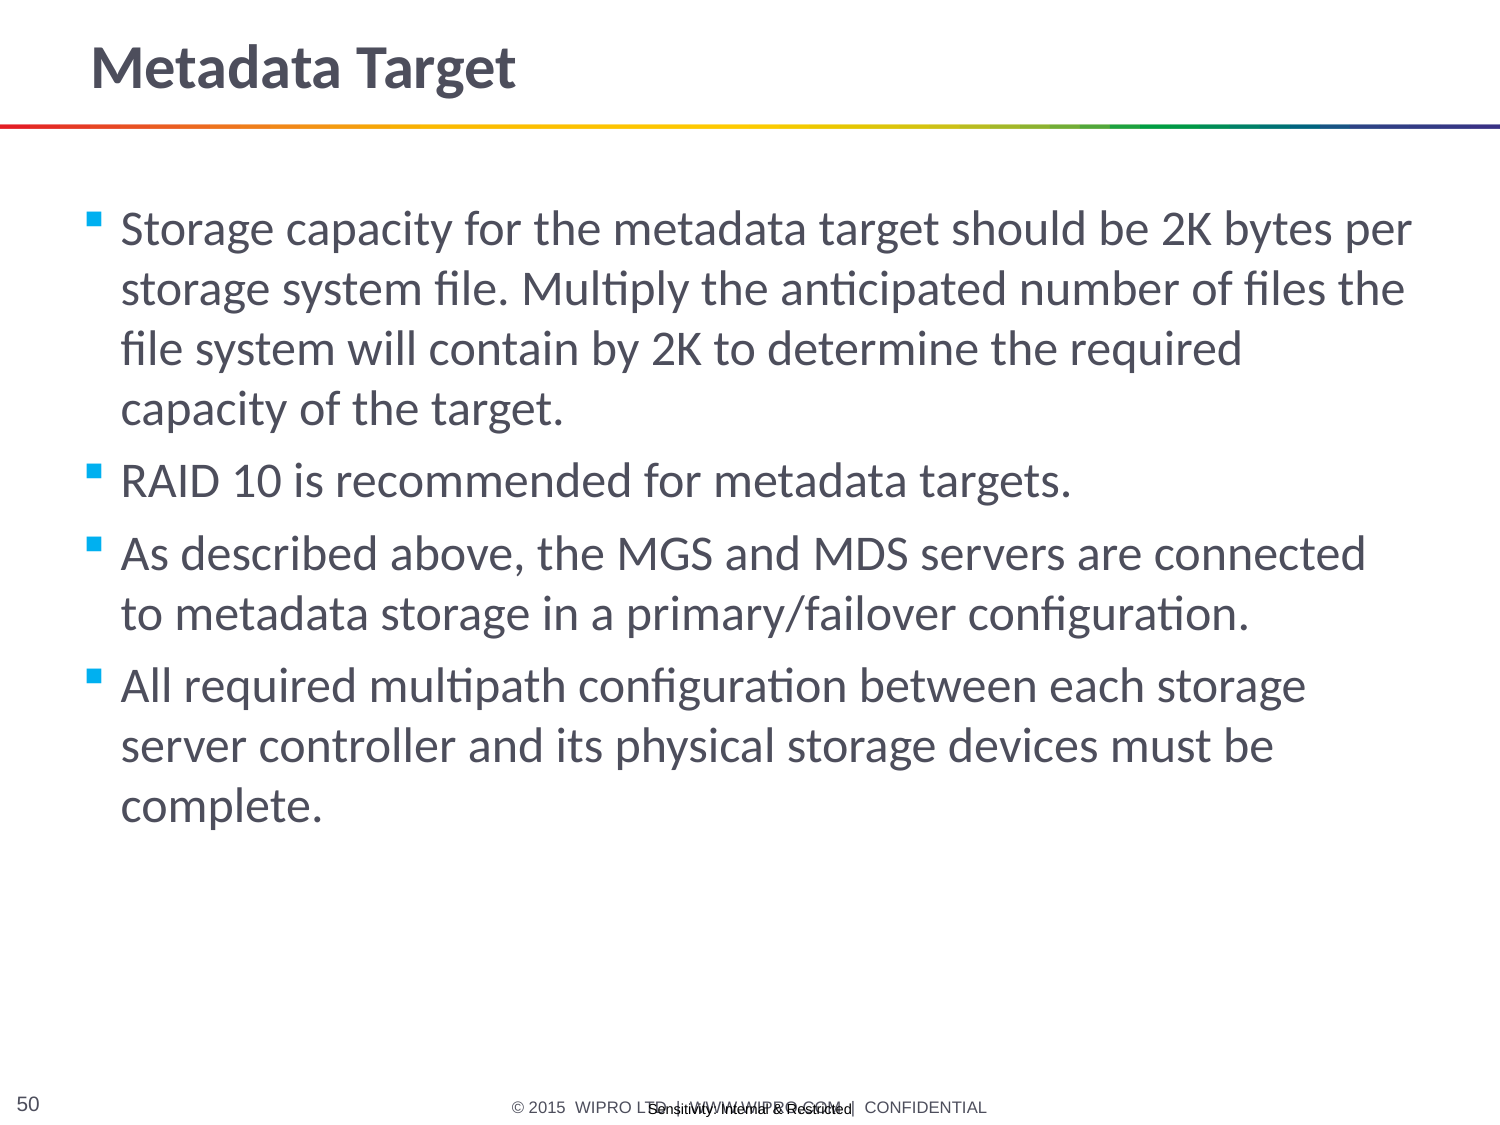

# Metadata Target
Storage capacity for the metadata target should be 2K bytes per storage system file. Multiply the anticipated number of files the file system will contain by 2K to determine the required capacity of the target.
RAID 10 is recommended for metadata targets.
As described above, the MGS and MDS servers are connected to metadata storage in a primary/failover configuration.
All required multipath configuration between each storage server controller and its physical storage devices must be complete.